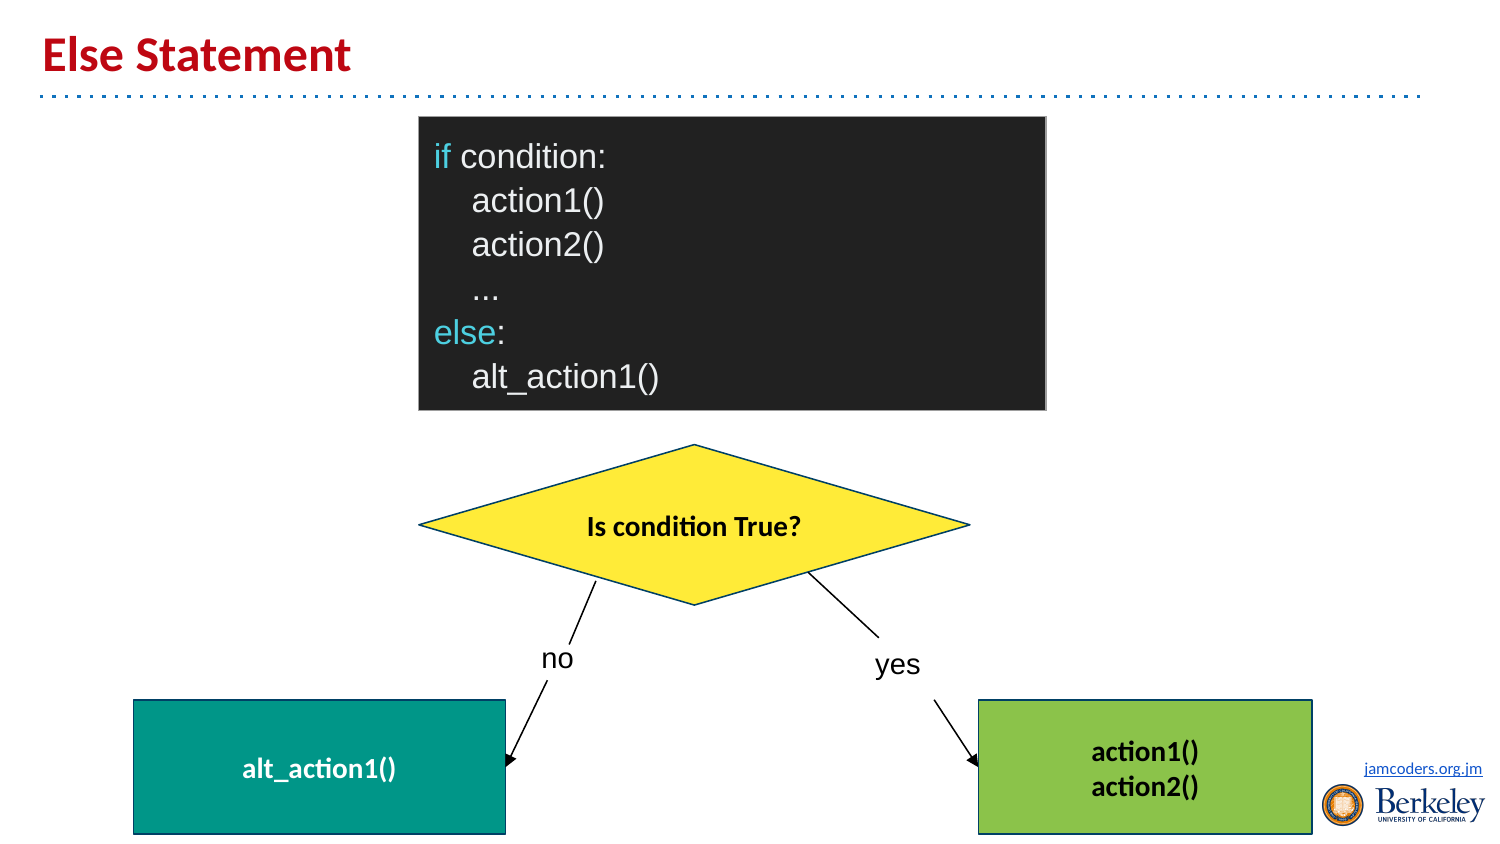

# Else Statement
| if condition: action1() action2() ... else: alt\_action1() |
| --- |
Is condition True?
no
yes
alt_action1()
action1()
action2()